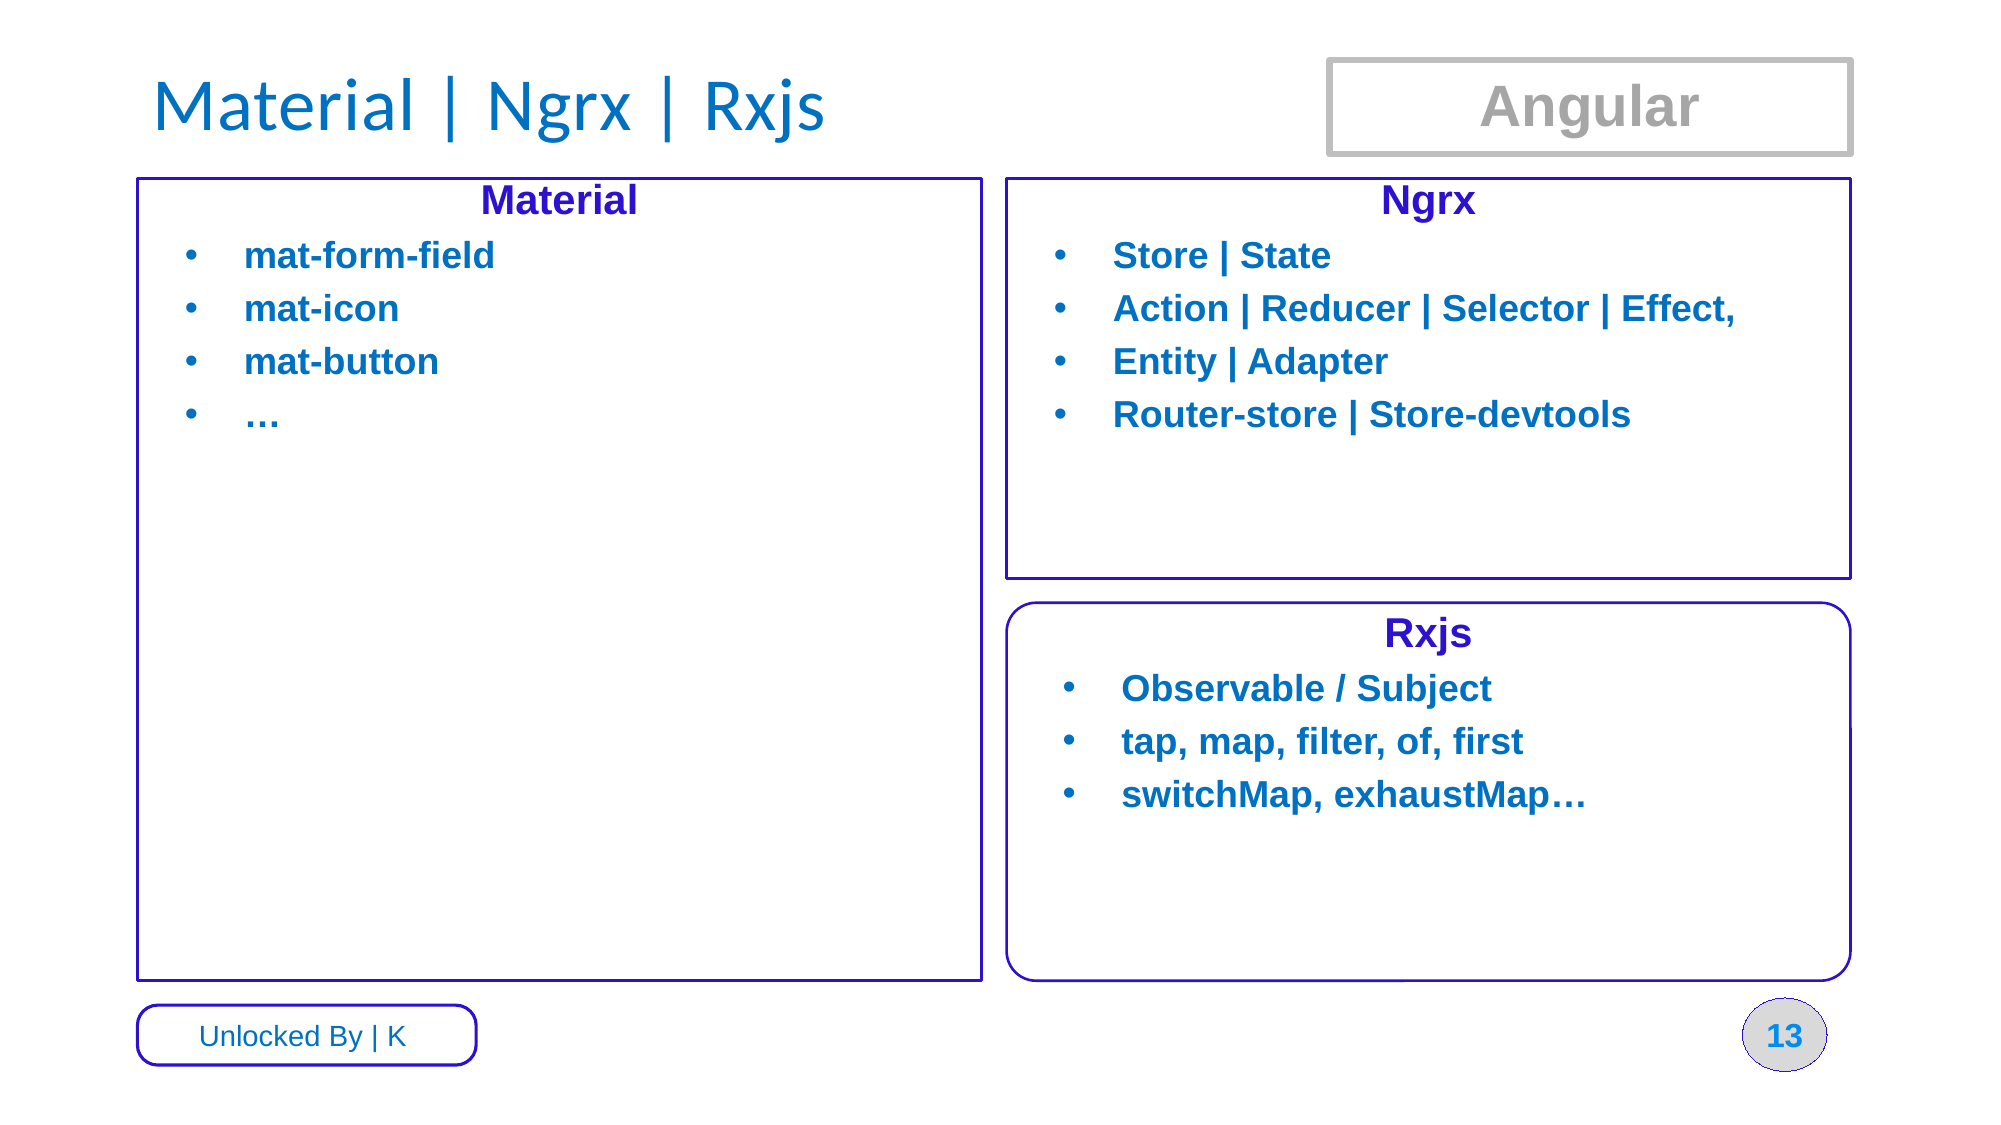

# Material | Ngrx | Rxjs
Angular
Material
mat-form-field
mat-icon
mat-button
…

Ngrx
Store | State
Action | Reducer | Selector | Effect,
Entity | Adapter
Router-store | Store-devtools

Rxjs
Observable / Subject
tap, map, filter, of, first
switchMap, exhaustMap…
13
Unlocked By | K